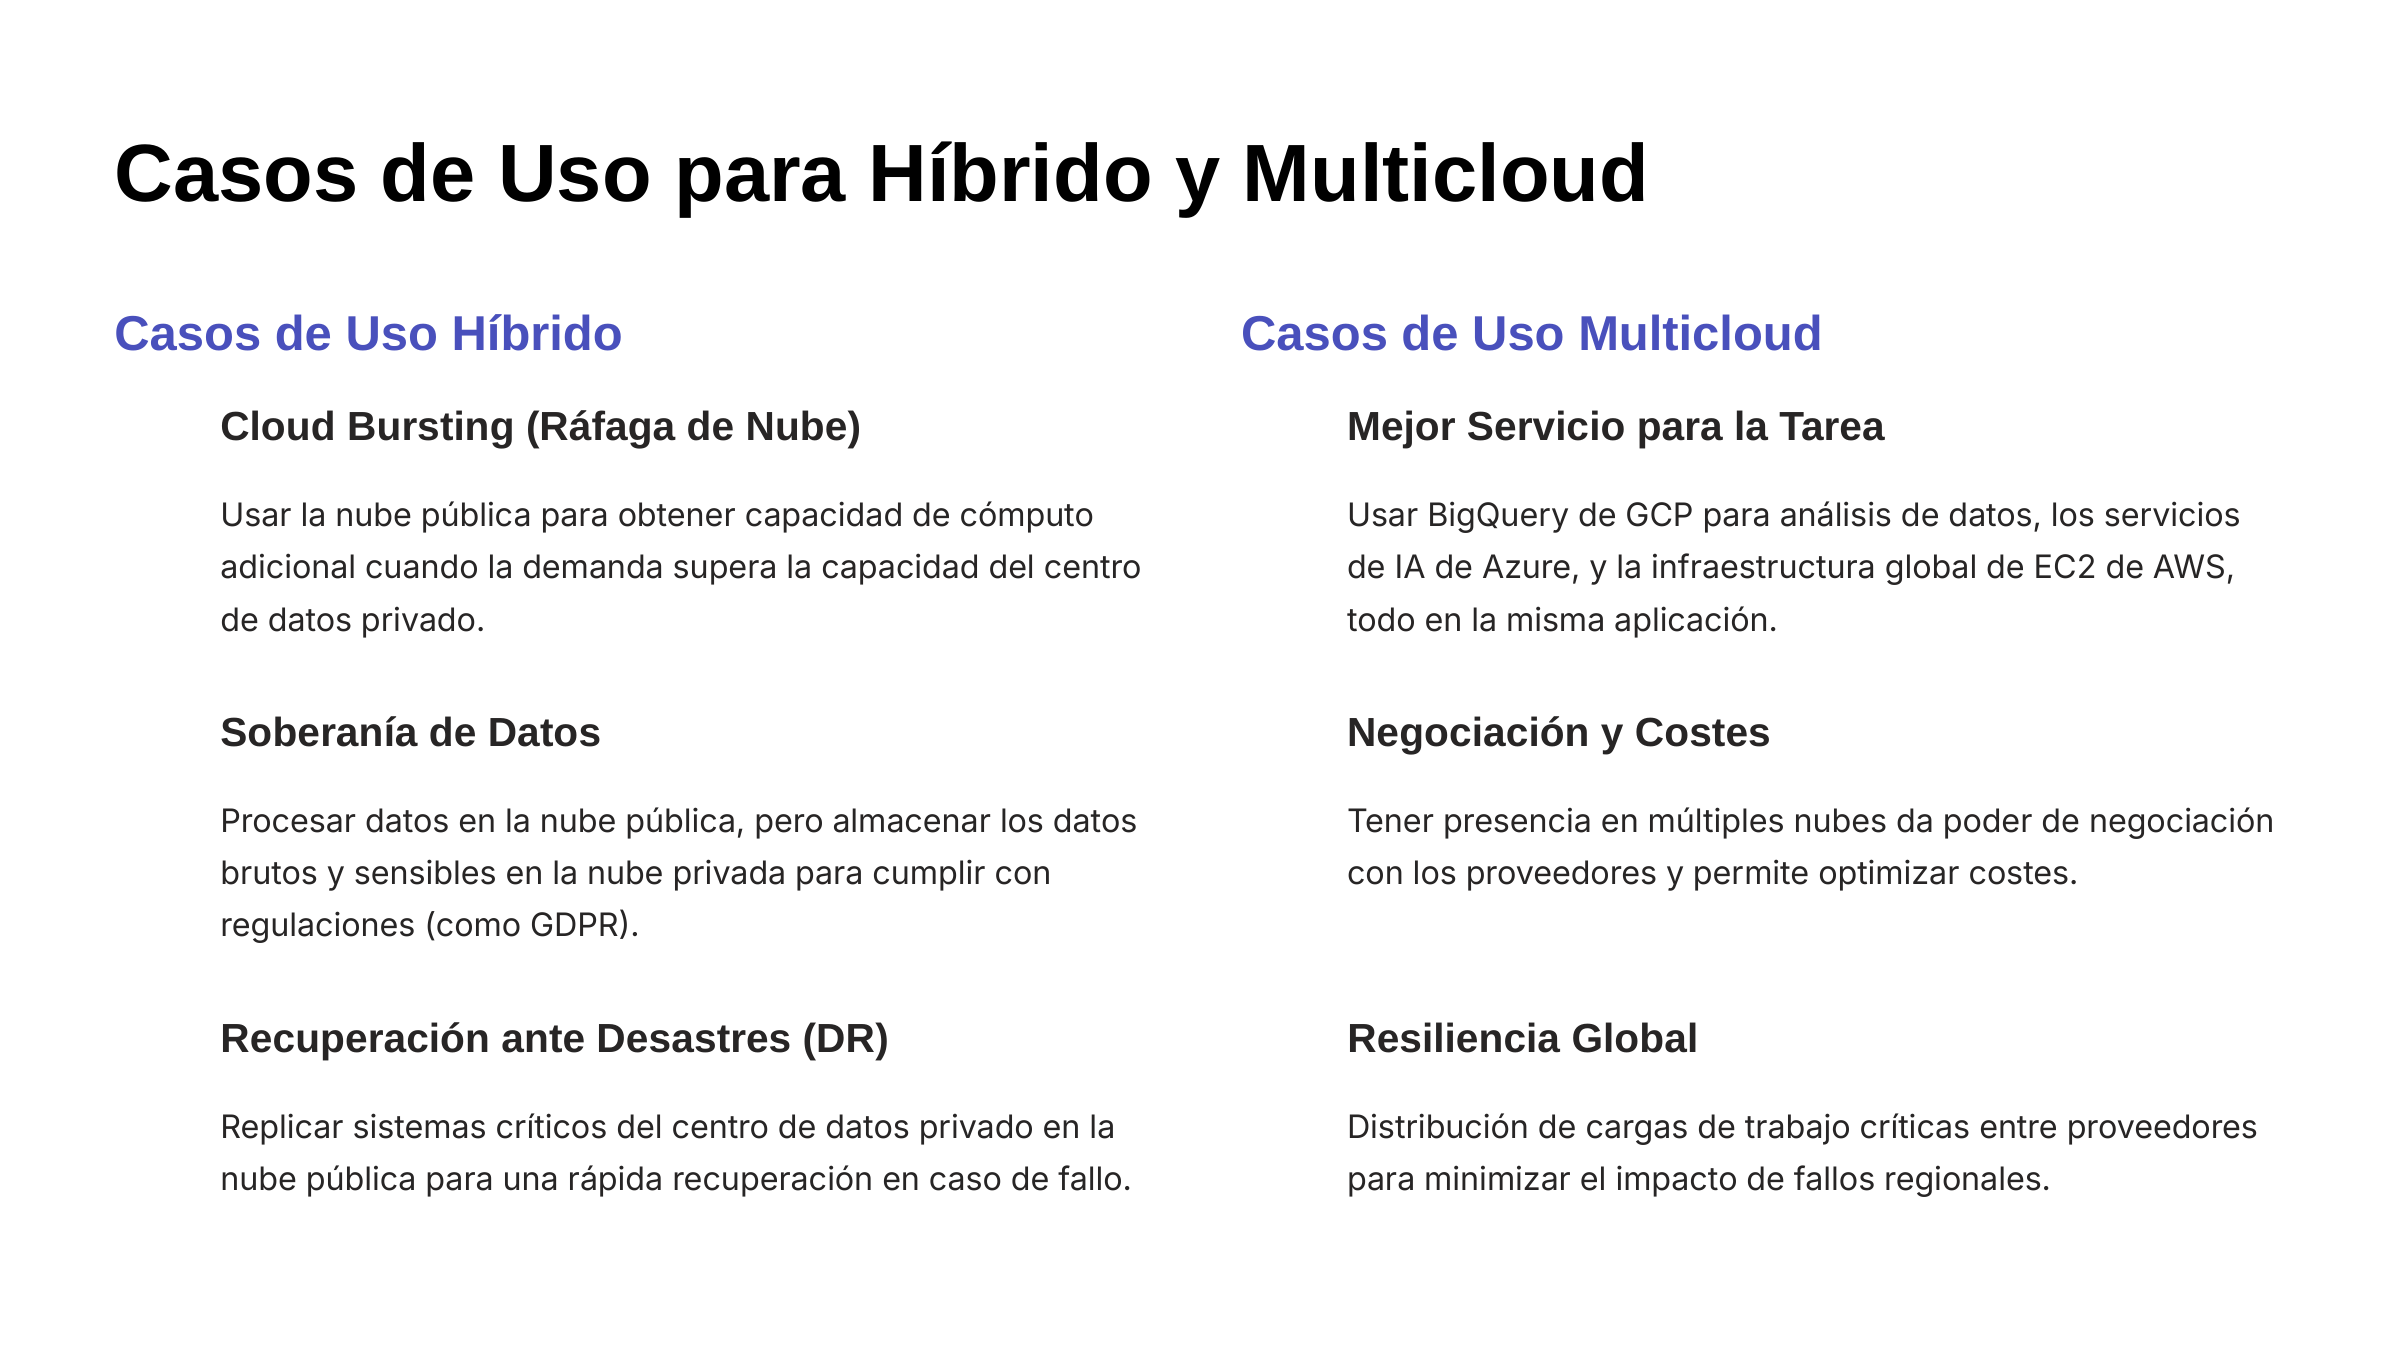

Casos de Uso para Híbrido y Multicloud
Casos de Uso Híbrido
Casos de Uso Multicloud
Cloud Bursting (Ráfaga de Nube)
Mejor Servicio para la Tarea
Usar la nube pública para obtener capacidad de cómputo adicional cuando la demanda supera la capacidad del centro de datos privado.
Usar BigQuery de GCP para análisis de datos, los servicios de IA de Azure, y la infraestructura global de EC2 de AWS, todo en la misma aplicación.
Soberanía de Datos
Negociación y Costes
Procesar datos en la nube pública, pero almacenar los datos brutos y sensibles en la nube privada para cumplir con regulaciones (como GDPR).
Tener presencia en múltiples nubes da poder de negociación con los proveedores y permite optimizar costes.
Recuperación ante Desastres (DR)
Resiliencia Global
Replicar sistemas críticos del centro de datos privado en la nube pública para una rápida recuperación en caso de fallo.
Distribución de cargas de trabajo críticas entre proveedores para minimizar el impacto de fallos regionales.